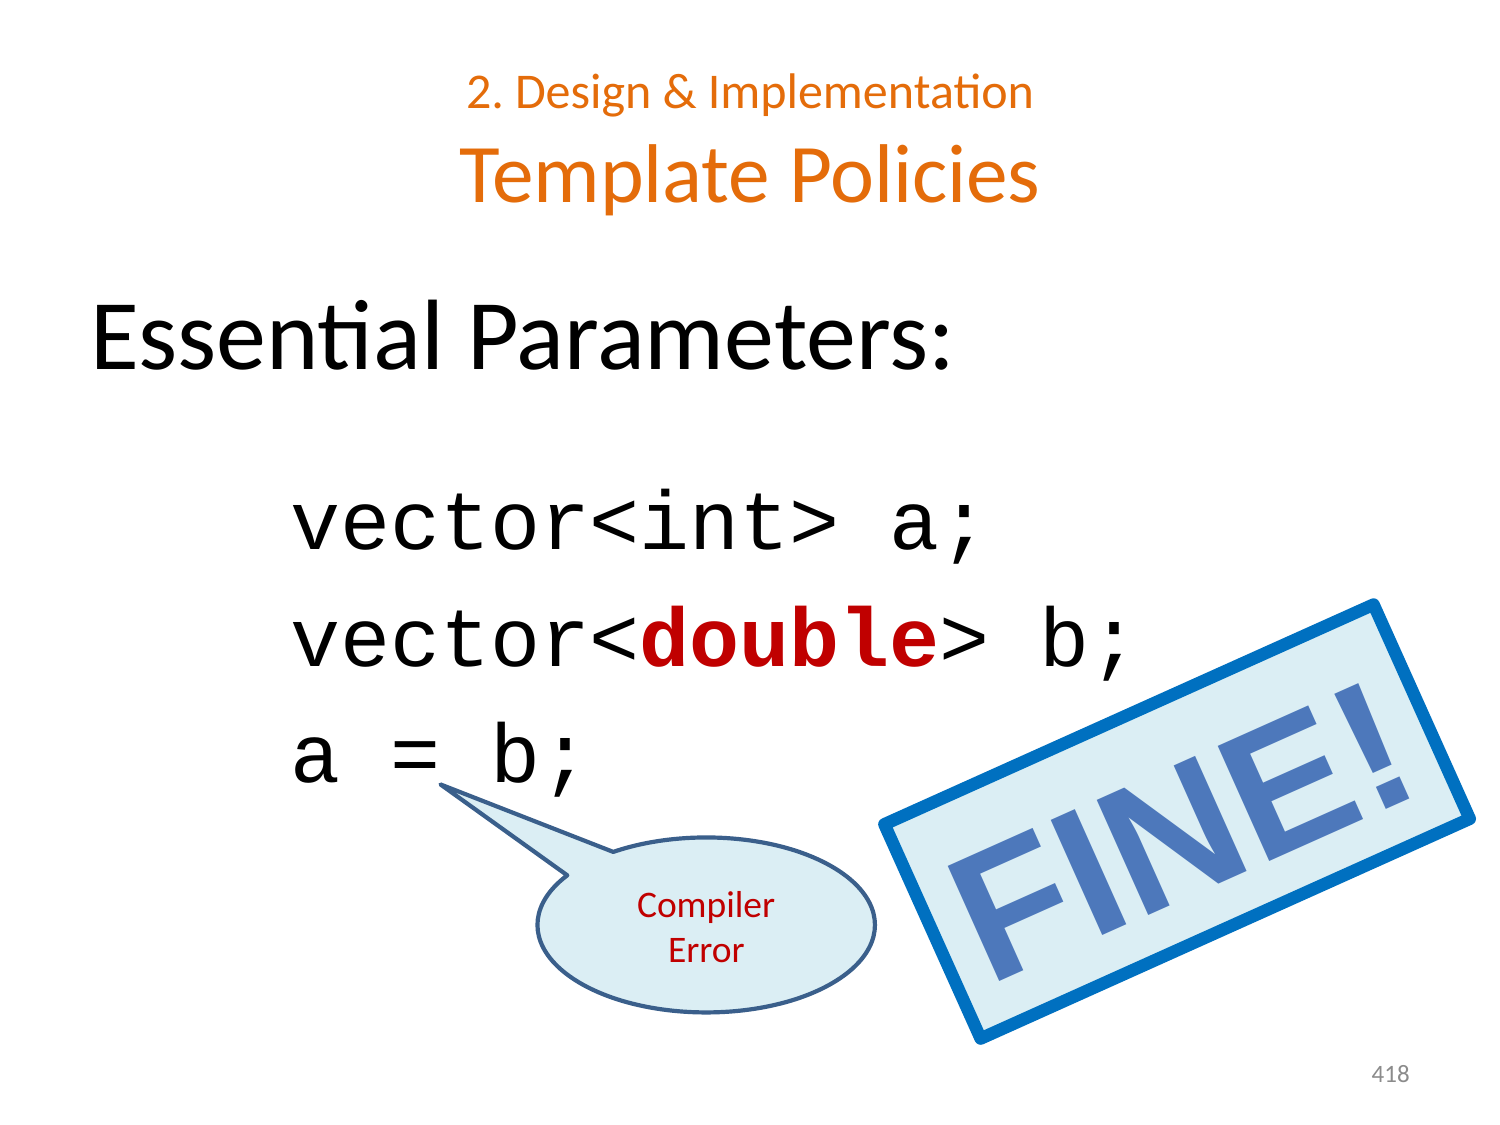

# 2. Design & Implementation Template Policies
Essential Parameters:
    vector<int> a;
    vector<double> b;
    a = b;
Fine!
Compiler Error
418